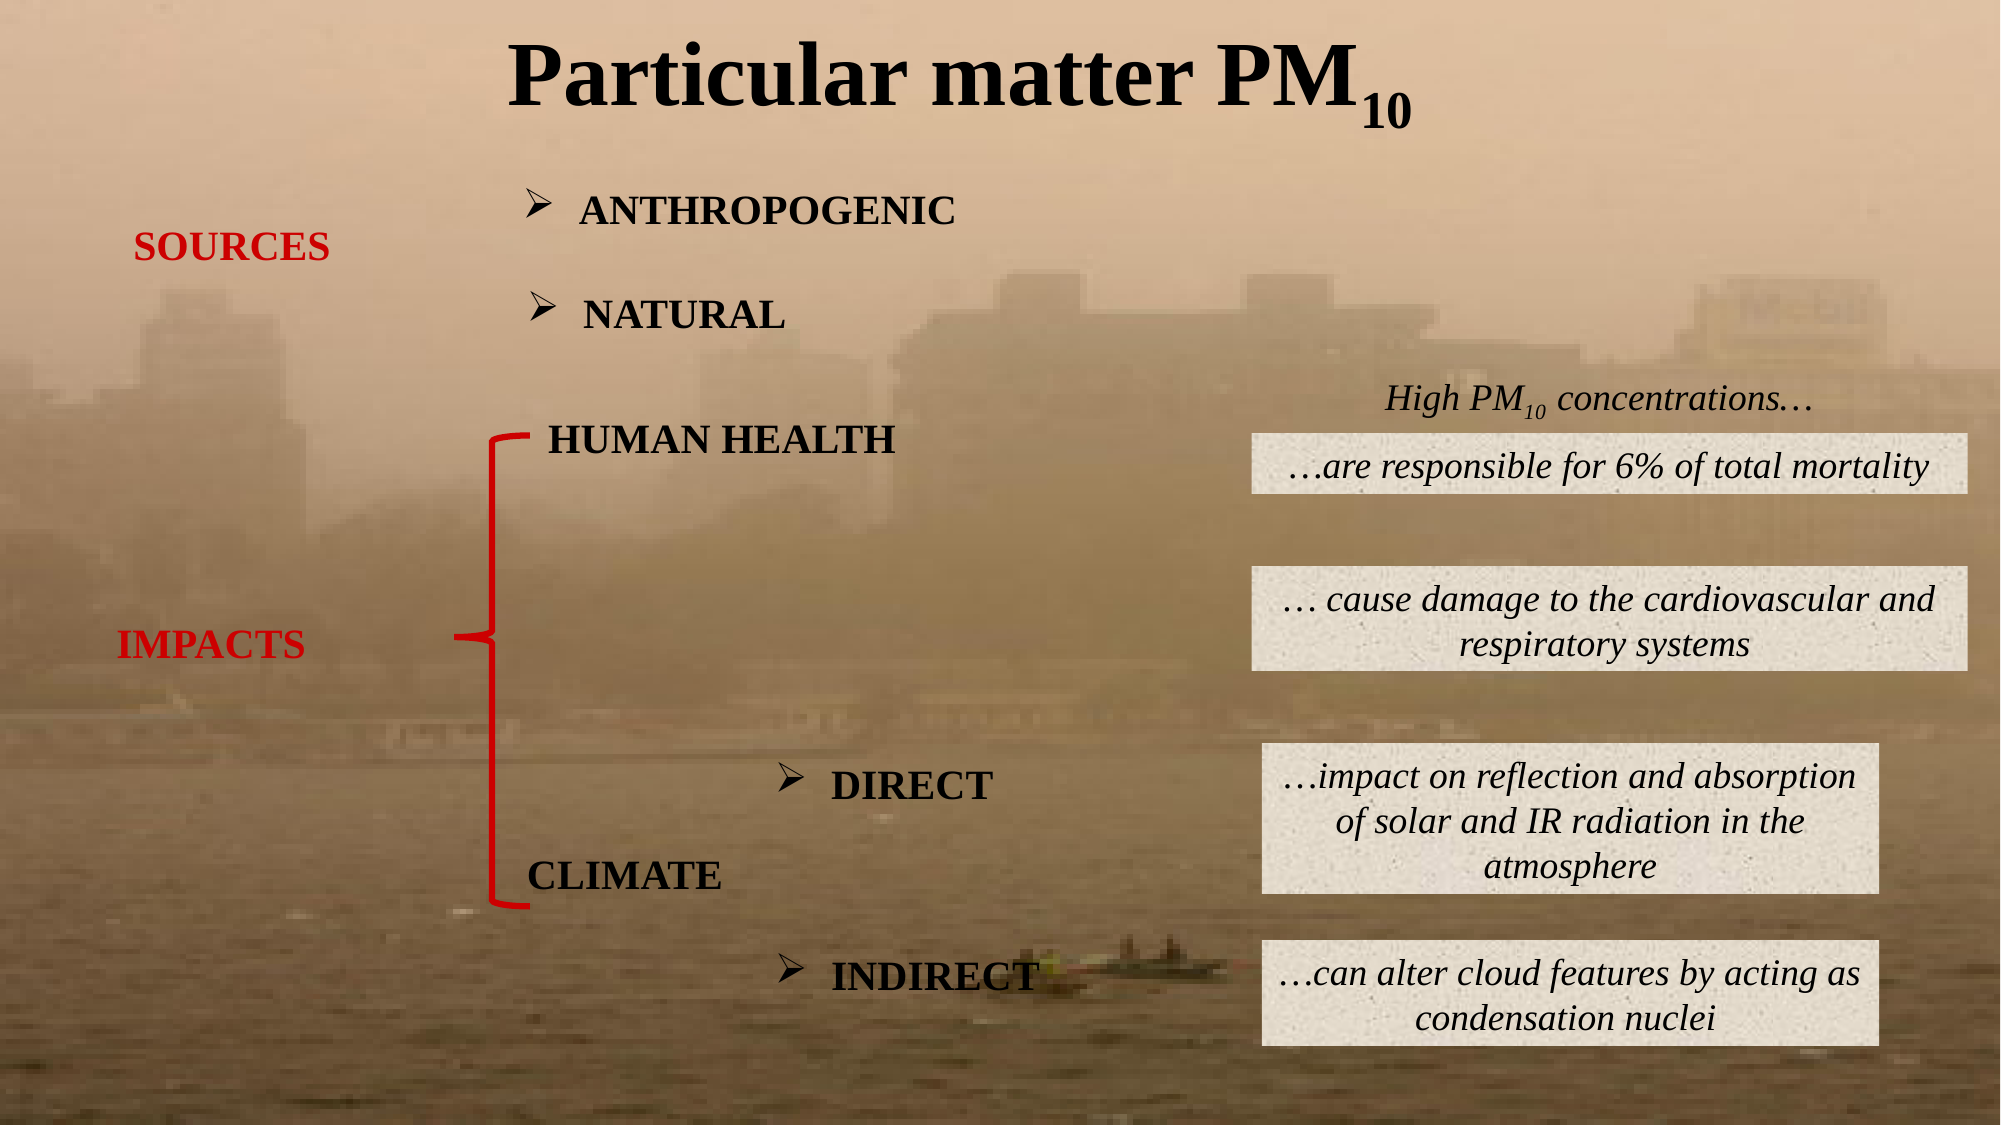

Particular matter PM10
ANTHROPOGENIC
SOURCES
NATURAL
High PM10  concentrations…
HUMAN HEALTH
…are responsible for 6% of total mortality

… cause damage to the cardiovascular and respiratory systems
IMPACTS
…impact on reflection and absorption of solar and IR radiation in the atmosphere
DIRECT
CLIMATE
…can alter cloud features by acting as condensation nuclei
INDIRECT